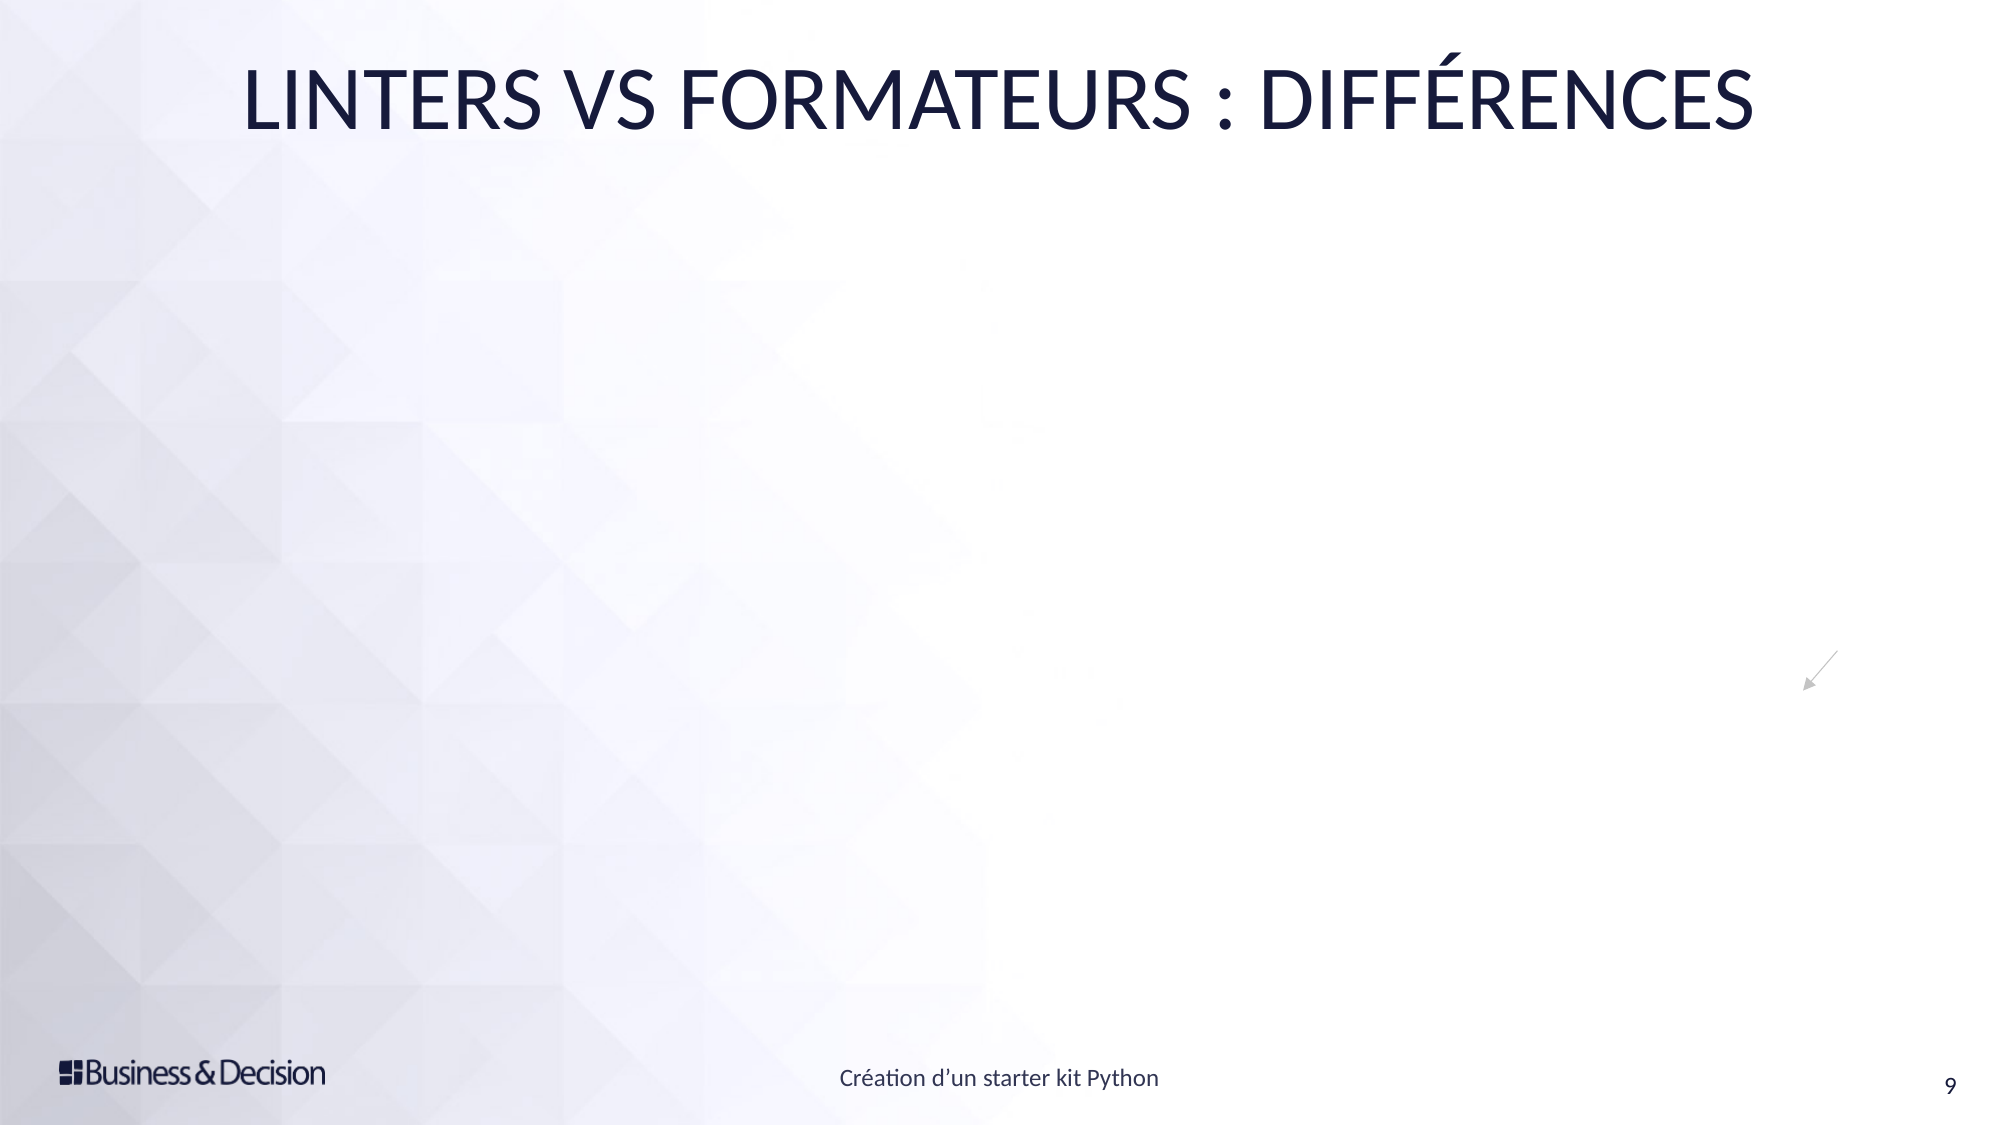

LINTERS VS FORMATEURS : différences
Docstring d’une fonction

Création d’un starter kit Python
9